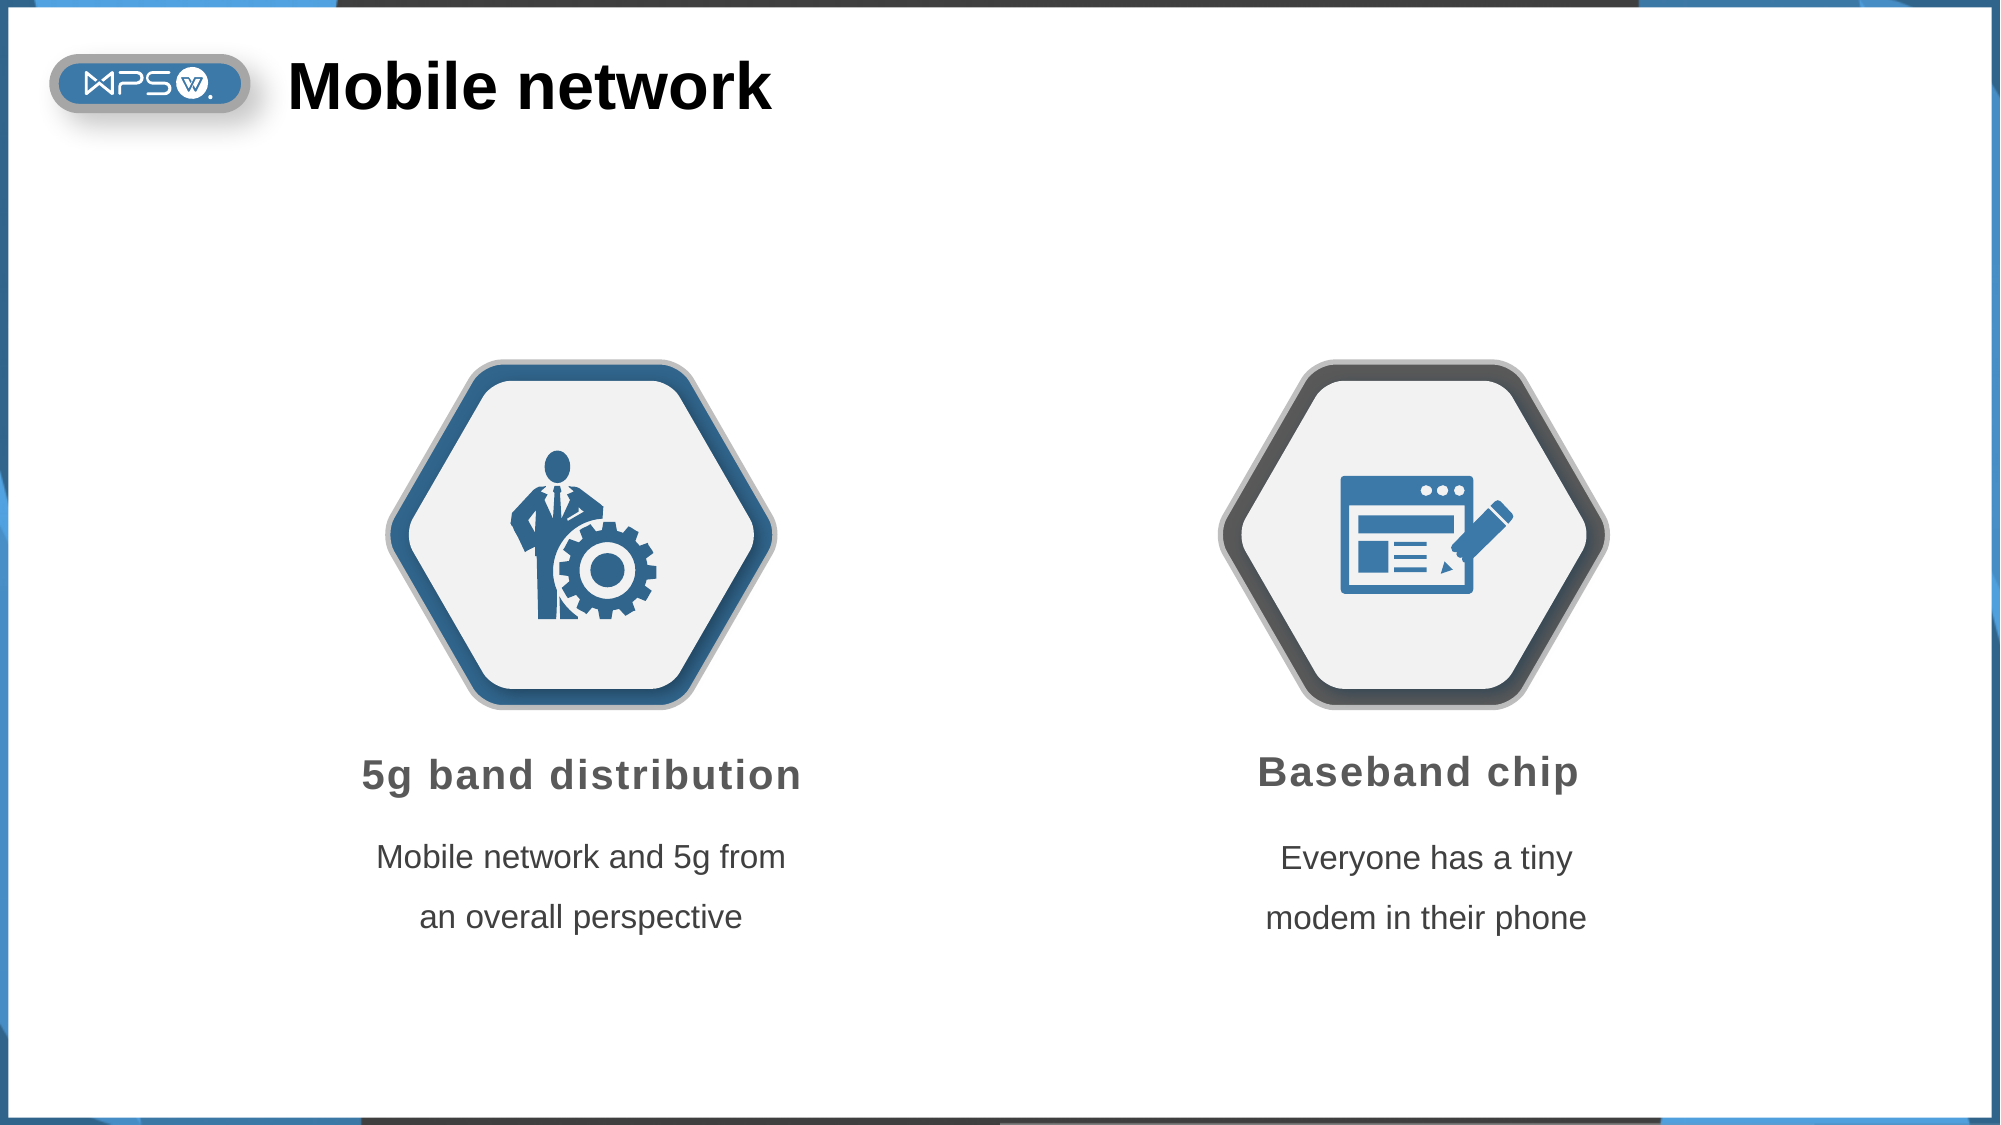

Mobile network

Baseband chip
5g band distribution
Mobile network and 5g from an overall perspective
Everyone has a tiny modem in their phone